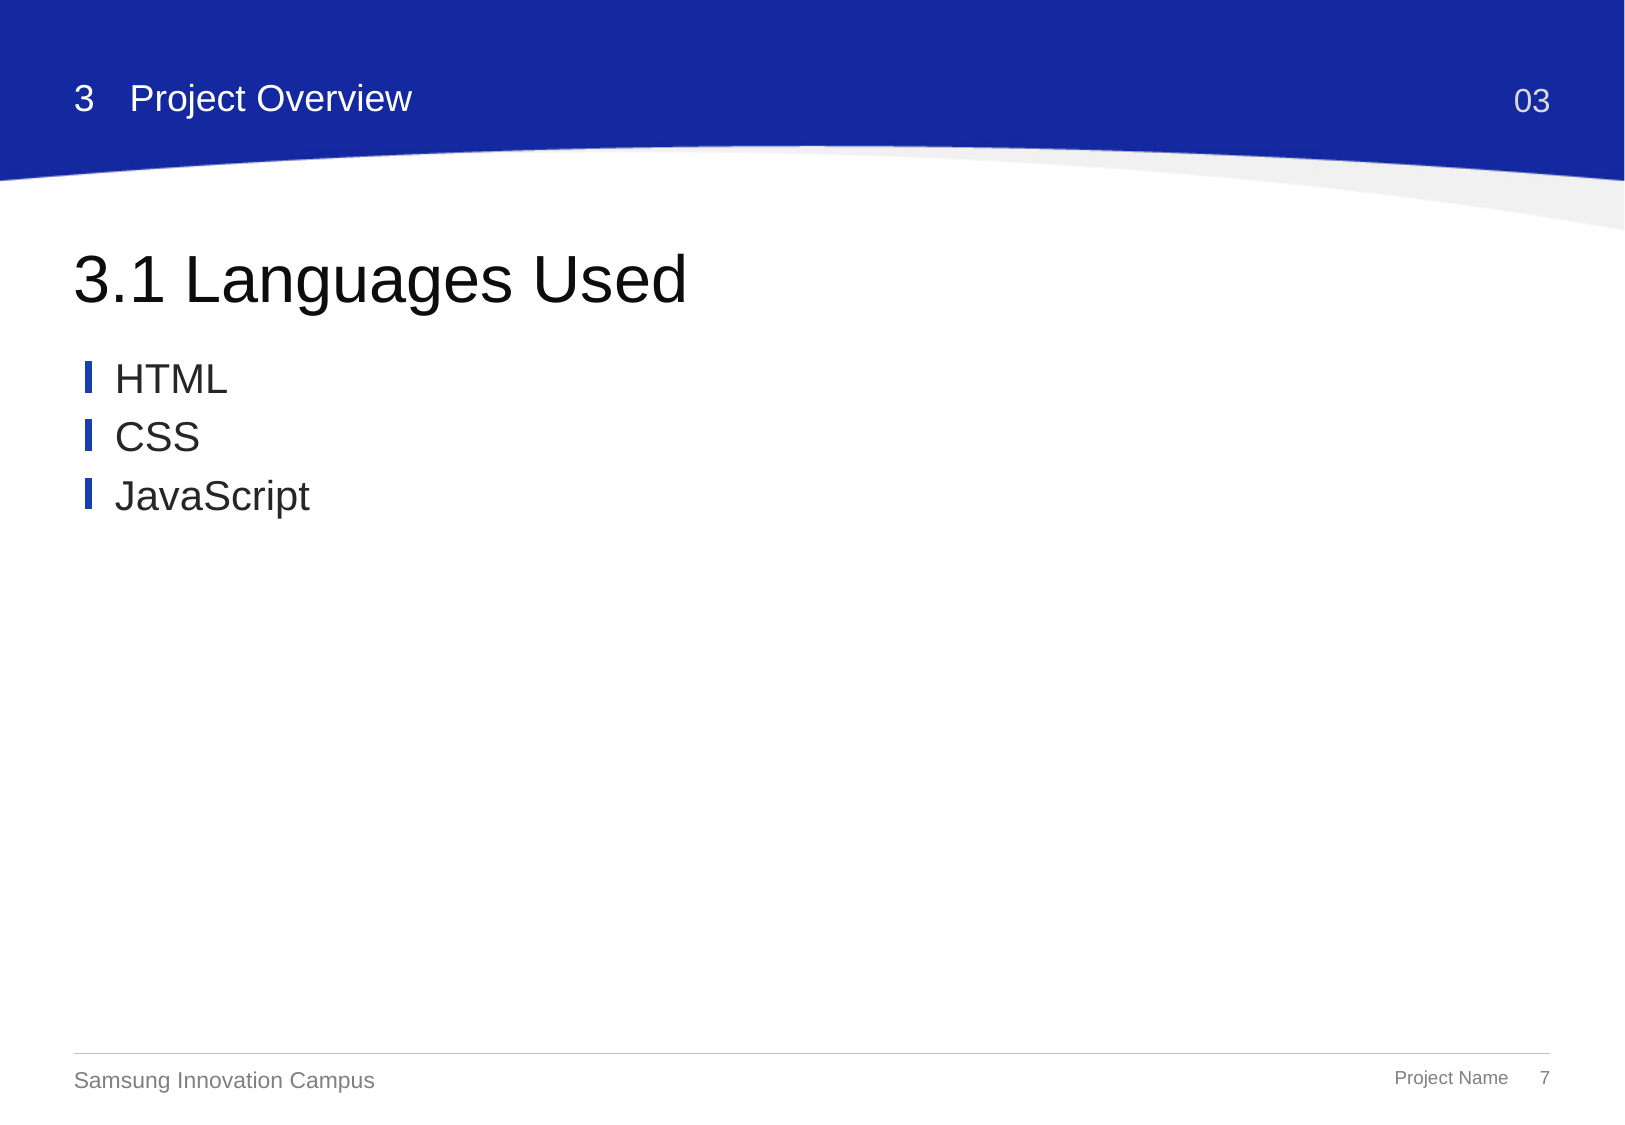

3
Project Overview

03
# 3.1 Languages Used
HTML
CSS
JavaScript